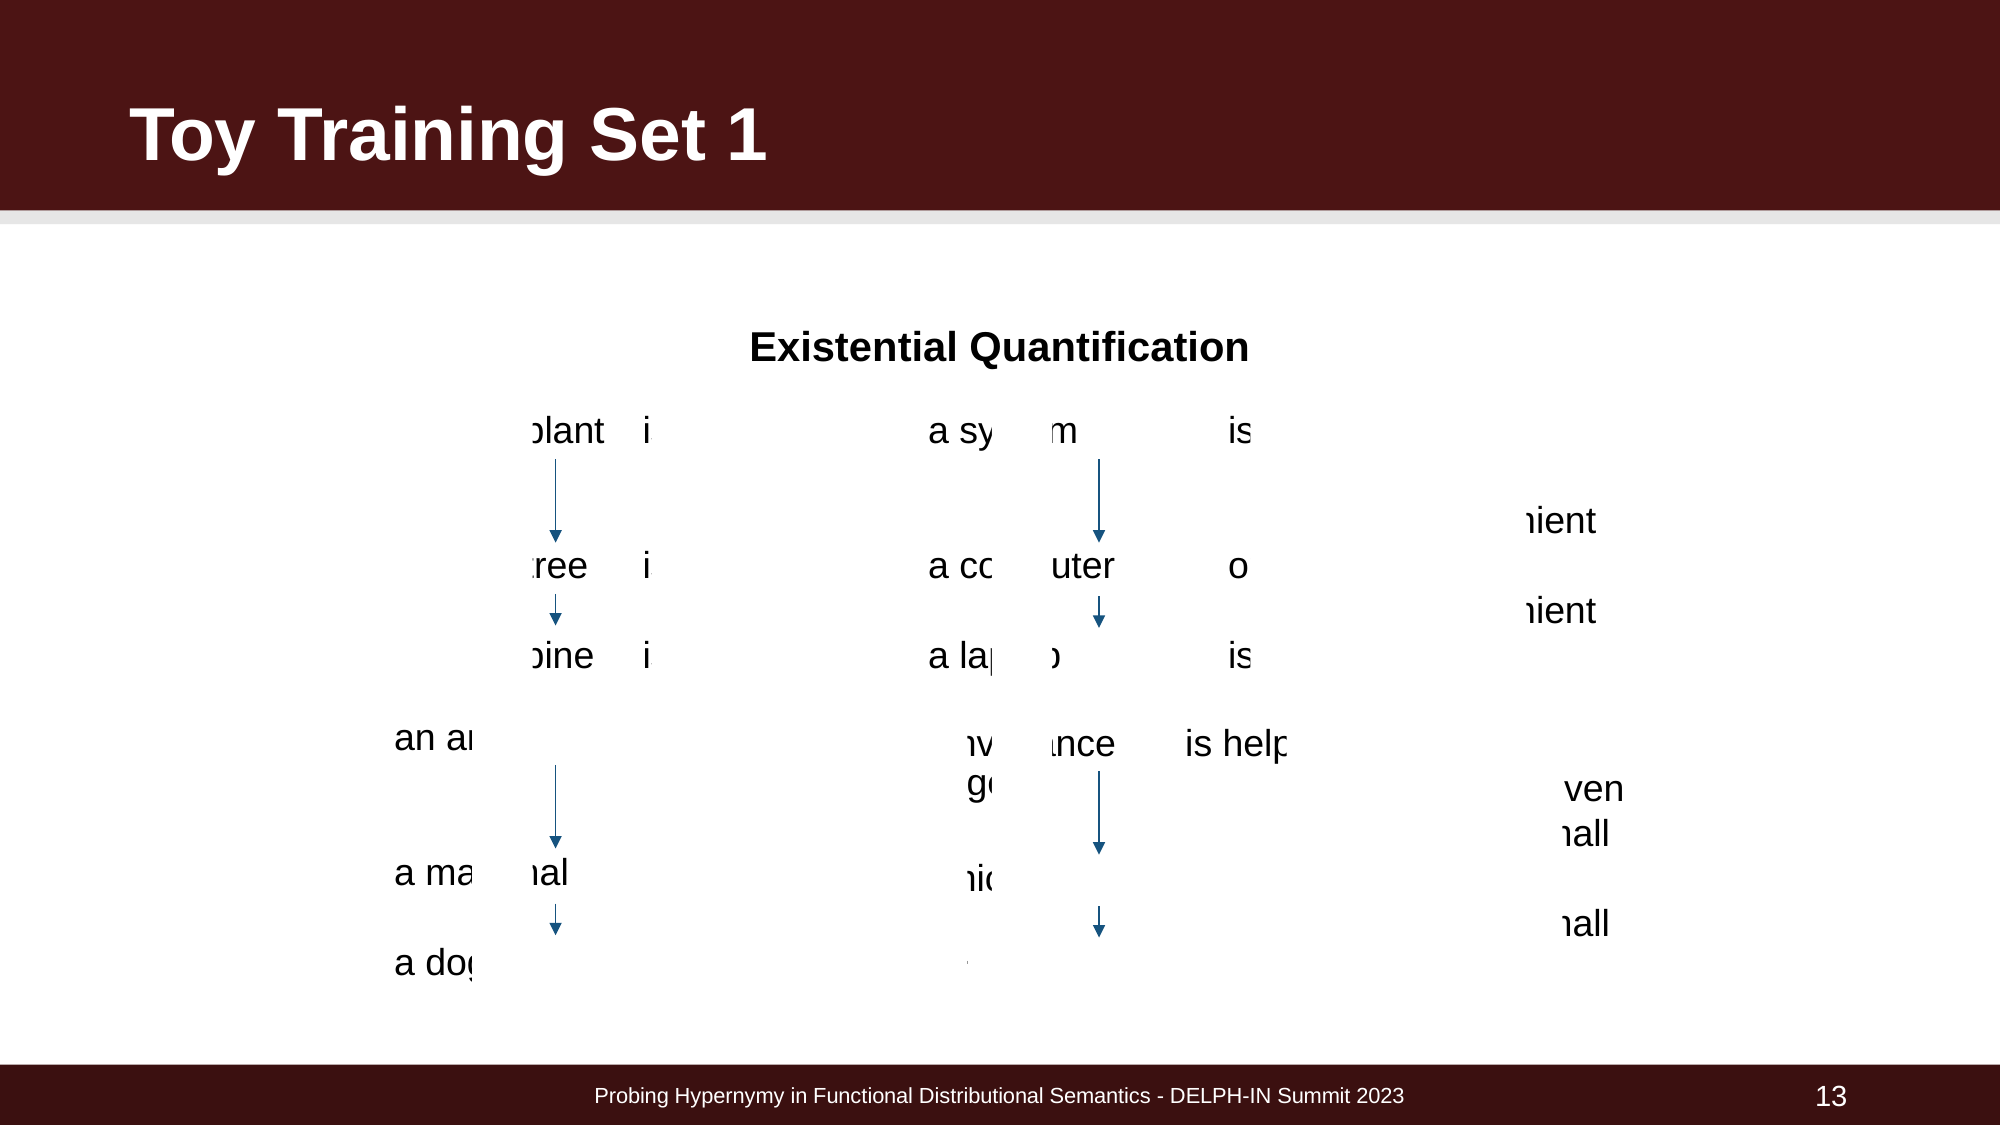

# Toy Training Set 1
Existential Quantification

a plant	is stationary
		is tall
		is cut
a tree	is tall
		is cut
a pine	is cut
a system	is complex
			operates
			is convenient
a computer	operates
			is convenient
a laptop		is convenient
an animal	moves
			is intelligent
			barks
a mammal	is intelligent
			barks
a dog		barks
a conveyance	is helpful
				is driven
				is small
a vehicle			is driven
				is small
a car			is small

Probing Hypernymy in Functional Distributional Semantics - DELPH-IN Summit 2023
13